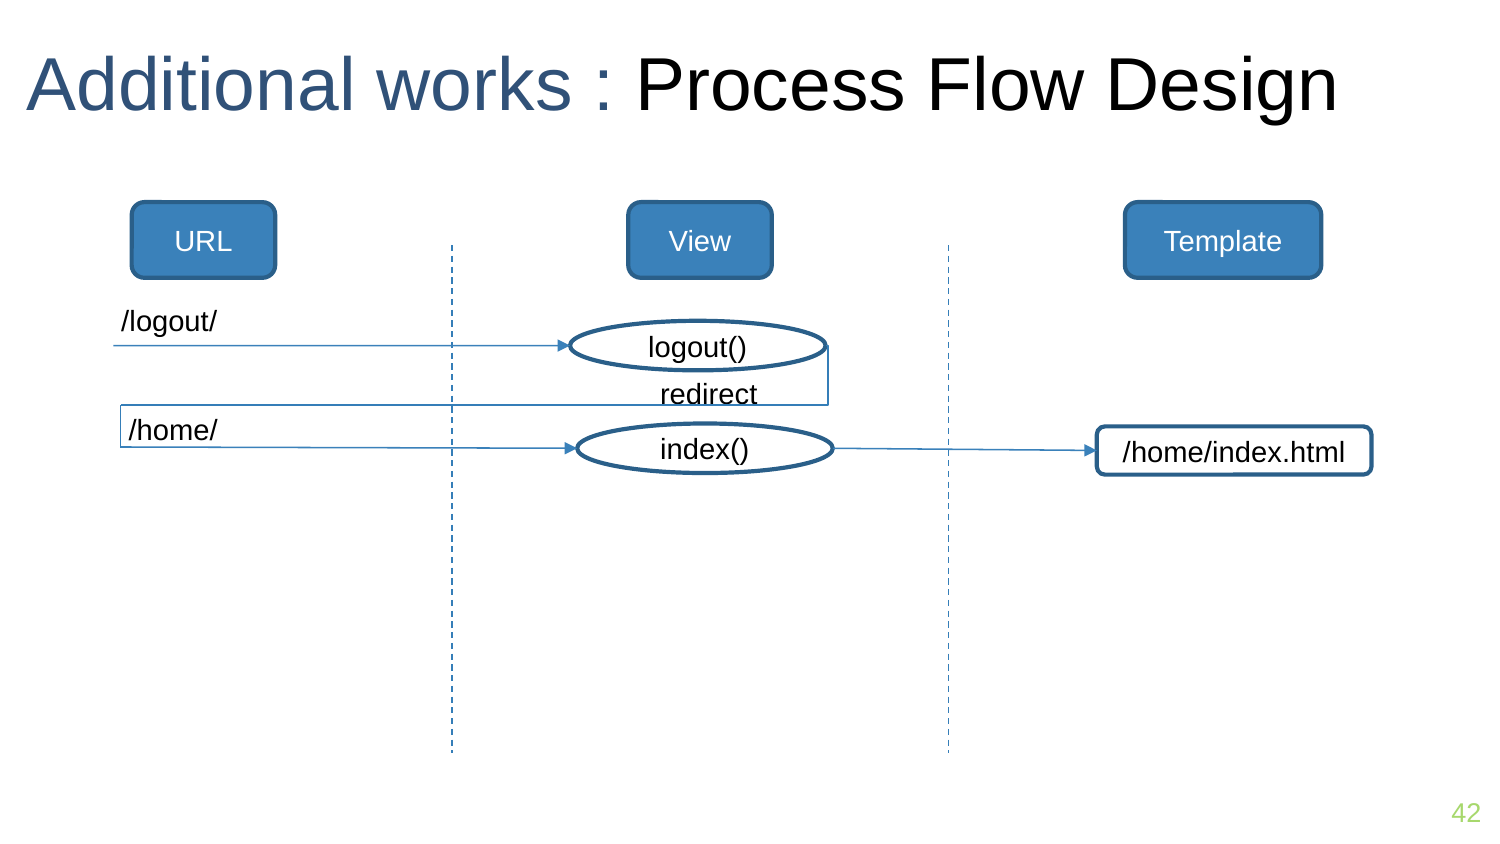

Additional works : Process Flow Design
URL
View
Template
/logout/
logout()
redirect
/home/
index()
/home/index.html
42